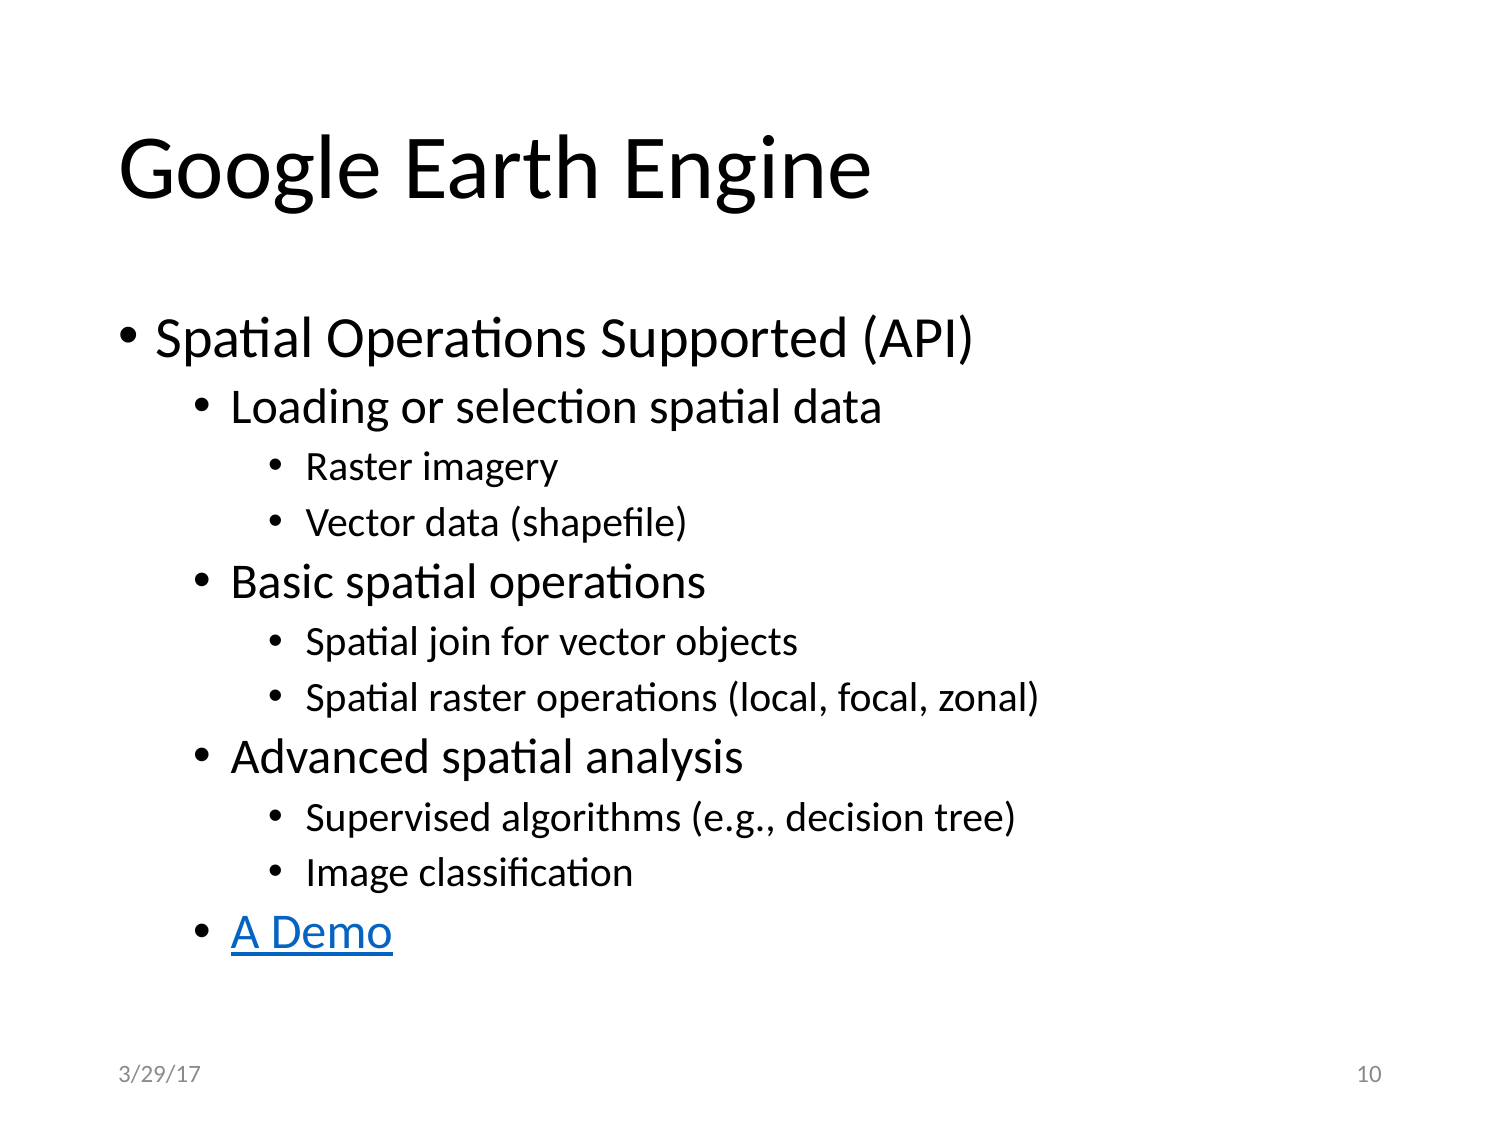

# Google Earth Engine
Spatial Operations Supported (API)
Loading or selection spatial data
Raster imagery
Vector data (shapefile)
Basic spatial operations
Spatial join for vector objects
Spatial raster operations (local, focal, zonal)
Advanced spatial analysis
Supervised algorithms (e.g., decision tree)
Image classification
A Demo

3/29/17
10